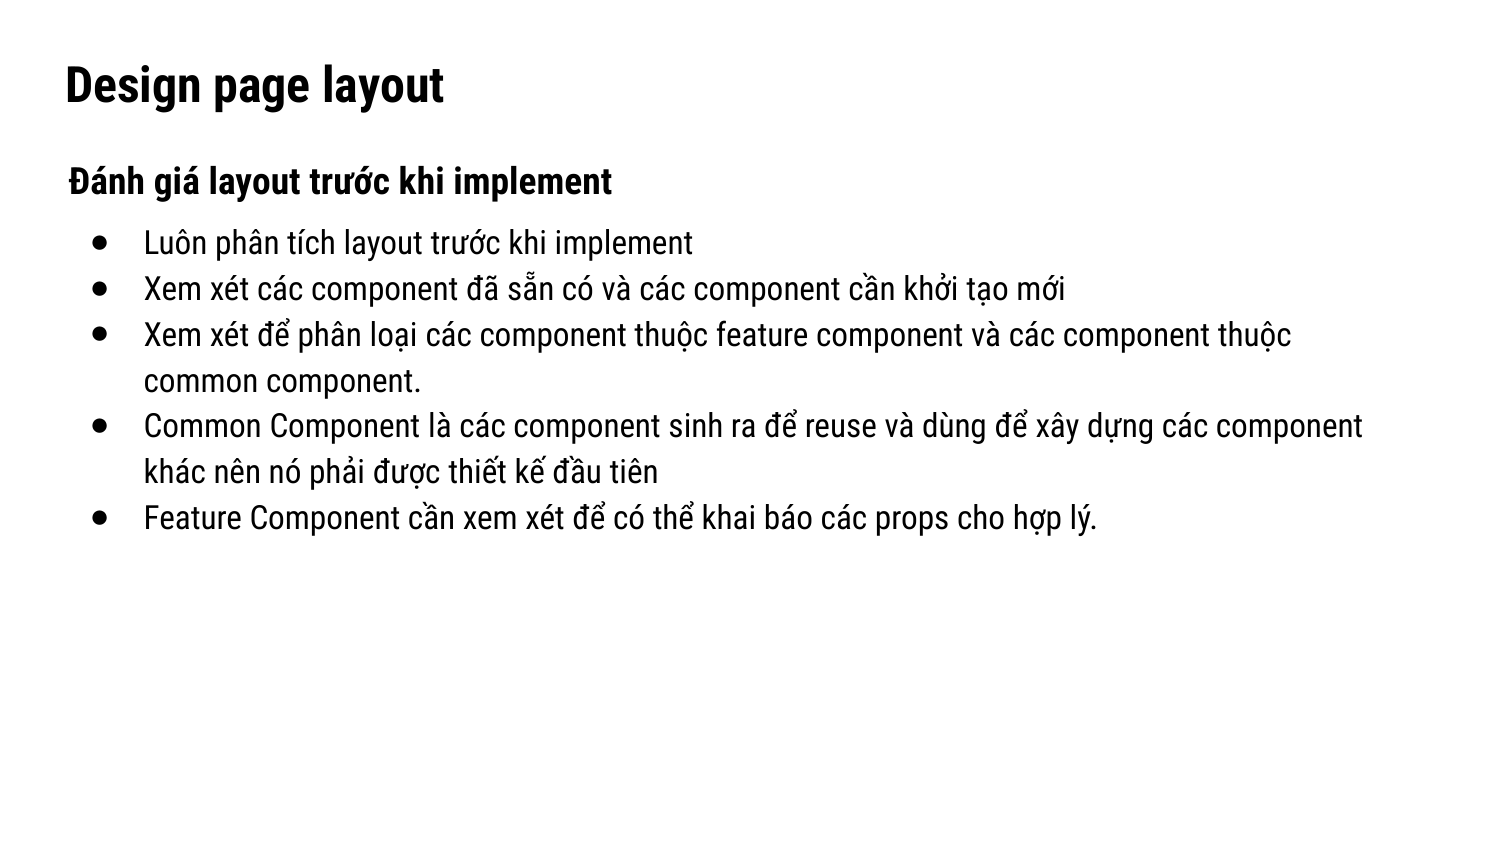

# Design page layout
Đánh giá layout trước khi implement
Luôn phân tích layout trước khi implement
Xem xét các component đã sẵn có và các component cần khởi tạo mới
Xem xét để phân loại các component thuộc feature component và các component thuộc common component.
Common Component là các component sinh ra để reuse và dùng để xây dựng các component khác nên nó phải được thiết kế đầu tiên
Feature Component cần xem xét để có thể khai báo các props cho hợp lý.